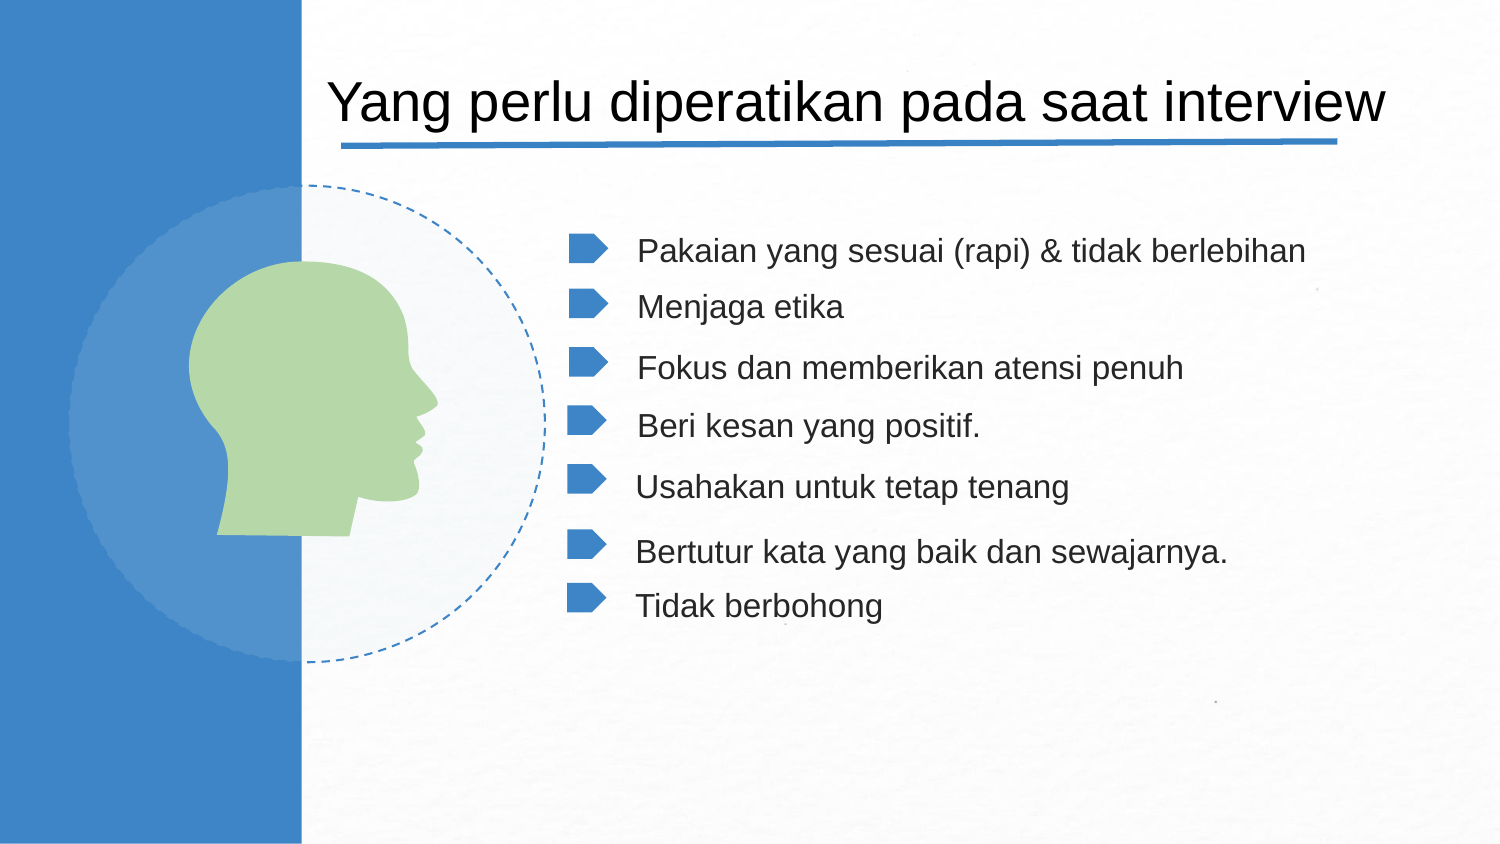

Yang perlu diperatikan pada saat interview

Pakaian yang sesuai (rapi) & tidak berlebihan

Menjaga etika

Fokus dan memberikan atensi penuh

Beri kesan yang positif.

Usahakan untuk tetap tenang

Bertutur kata yang baik dan sewajarnya.

Tidak berbohong